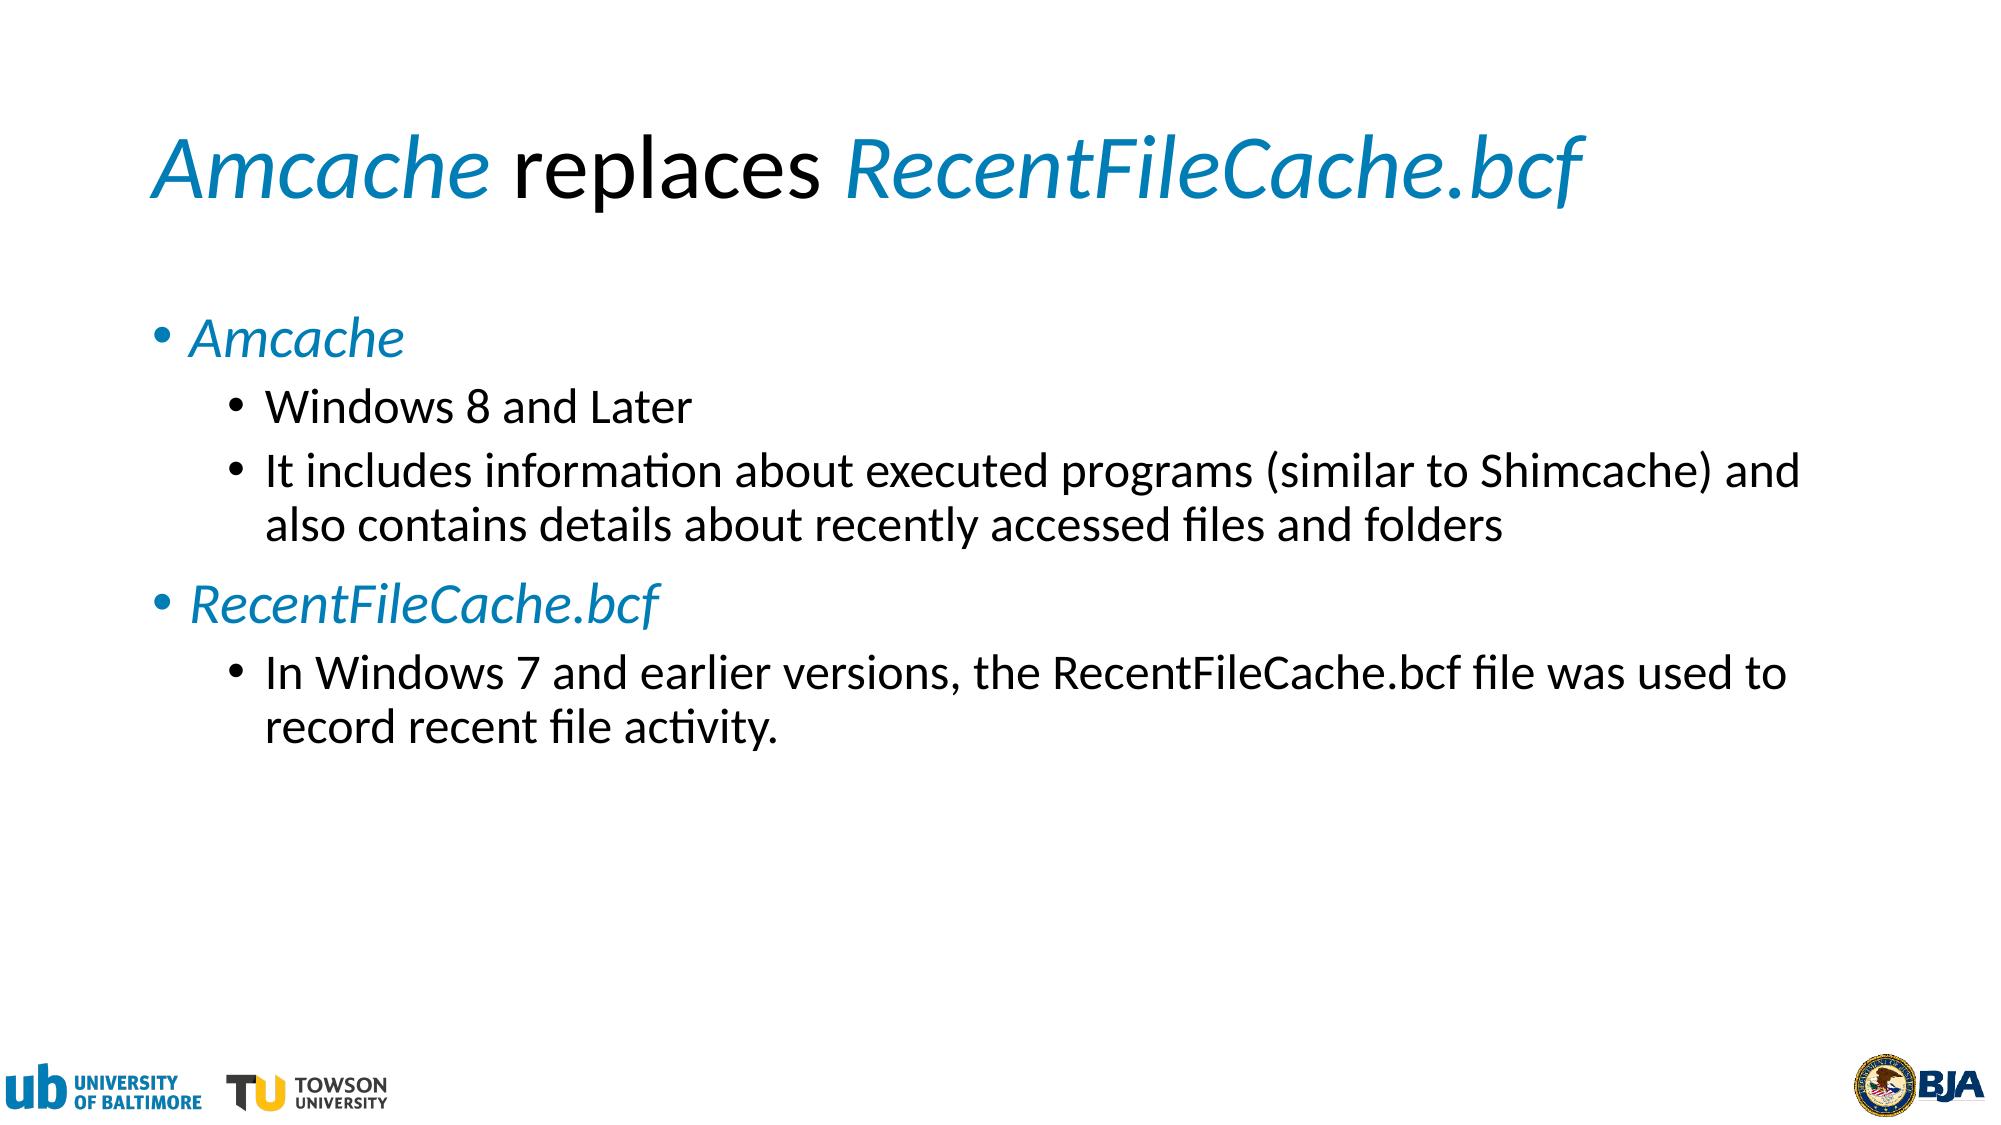

# Amcache replaces RecentFileCache.bcf
Amcache
Windows 8 and Later
It includes information about executed programs (similar to Shimcache) and also contains details about recently accessed files and folders
RecentFileCache.bcf
In Windows 7 and earlier versions, the RecentFileCache.bcf file was used to record recent file activity.